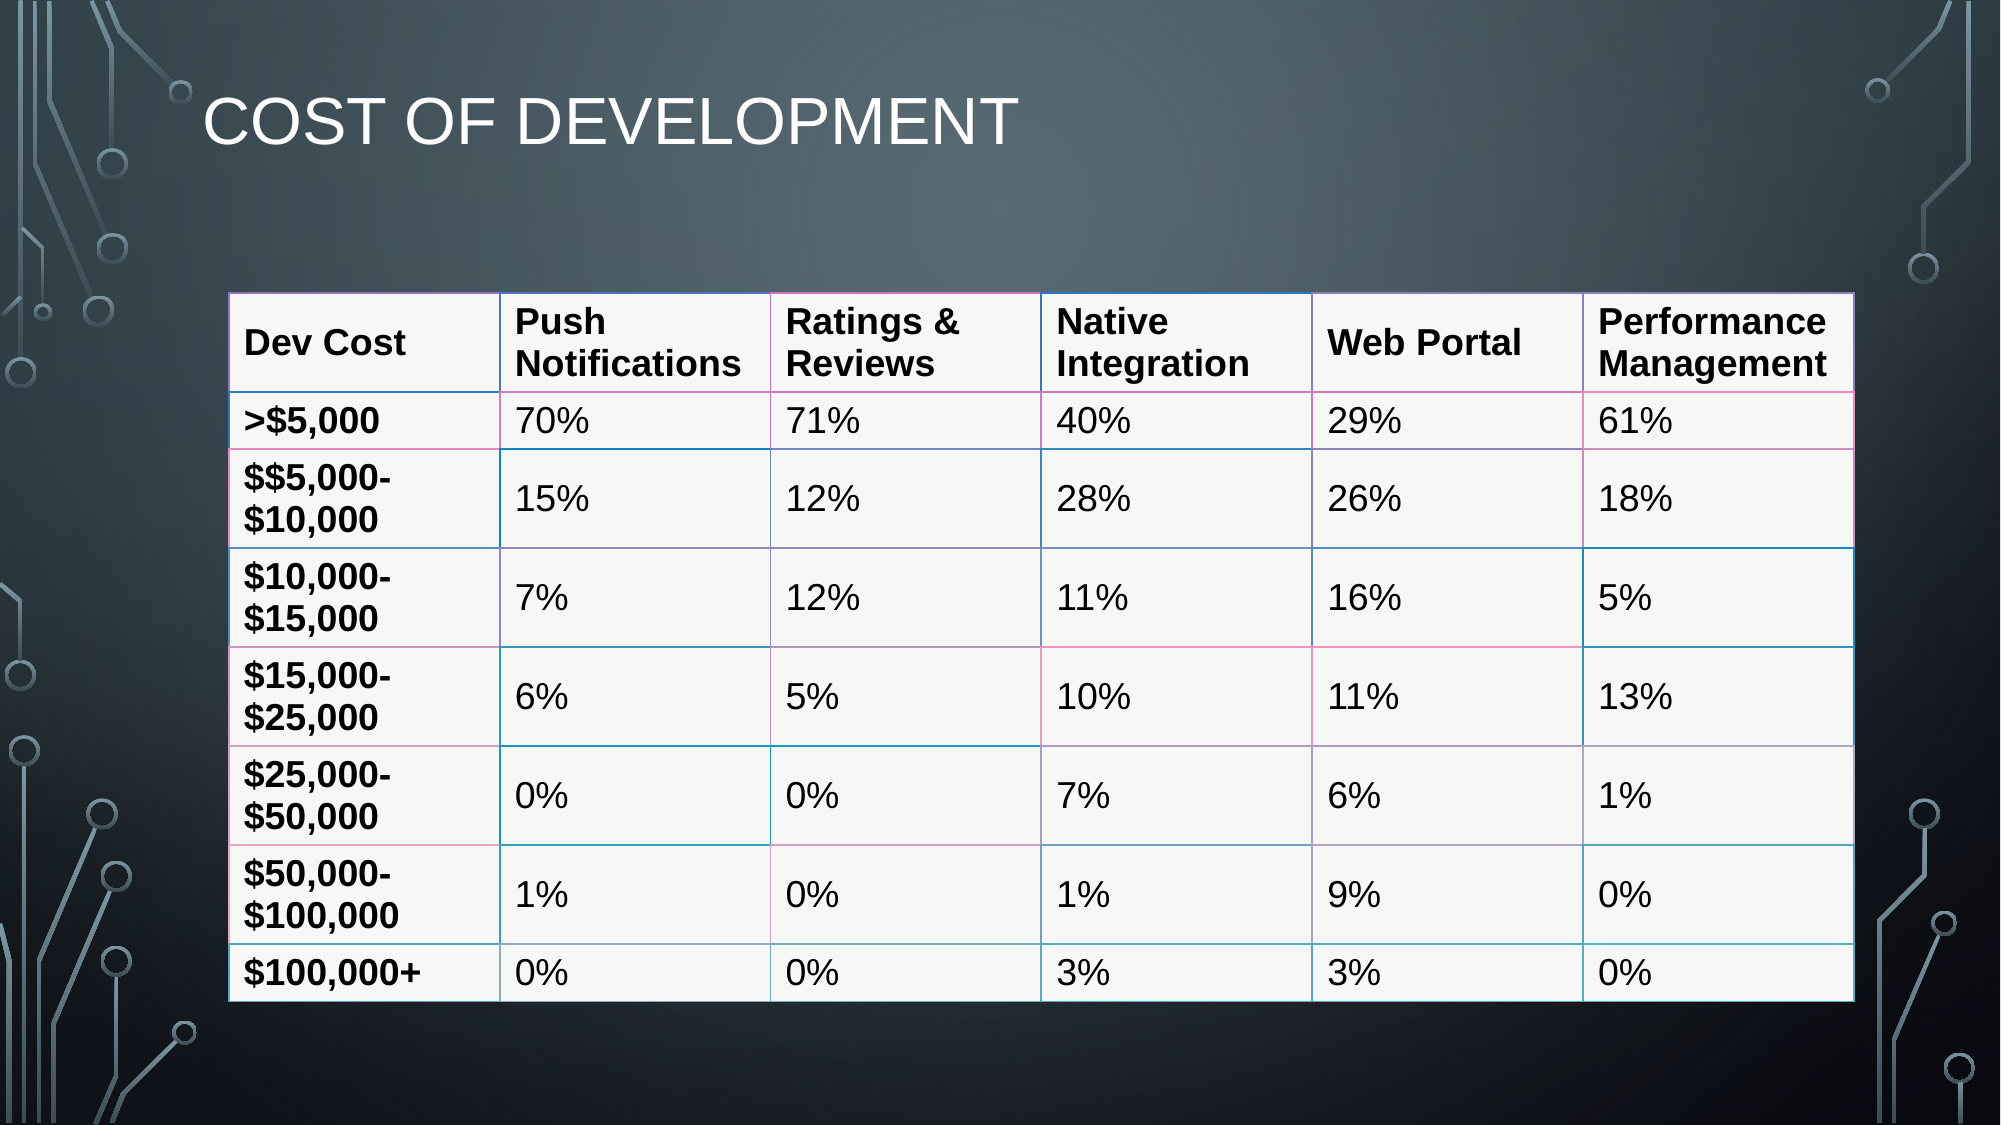

# Cost of Development
| Dev Cost | Push Notifications | Ratings & Reviews | Native Integration | Web Portal | Performance Management |
| --- | --- | --- | --- | --- | --- |
| >$5,000 | 70% | 71% | 40% | 29% | 61% |
| $$5,000-$10,000 | 15% | 12% | 28% | 26% | 18% |
| $10,000-$15,000 | 7% | 12% | 11% | 16% | 5% |
| $15,000-$25,000 | 6% | 5% | 10% | 11% | 13% |
| $25,000-$50,000 | 0% | 0% | 7% | 6% | 1% |
| $50,000-$100,000 | 1% | 0% | 1% | 9% | 0% |
| $100,000+ | 0% | 0% | 3% | 3% | 0% |